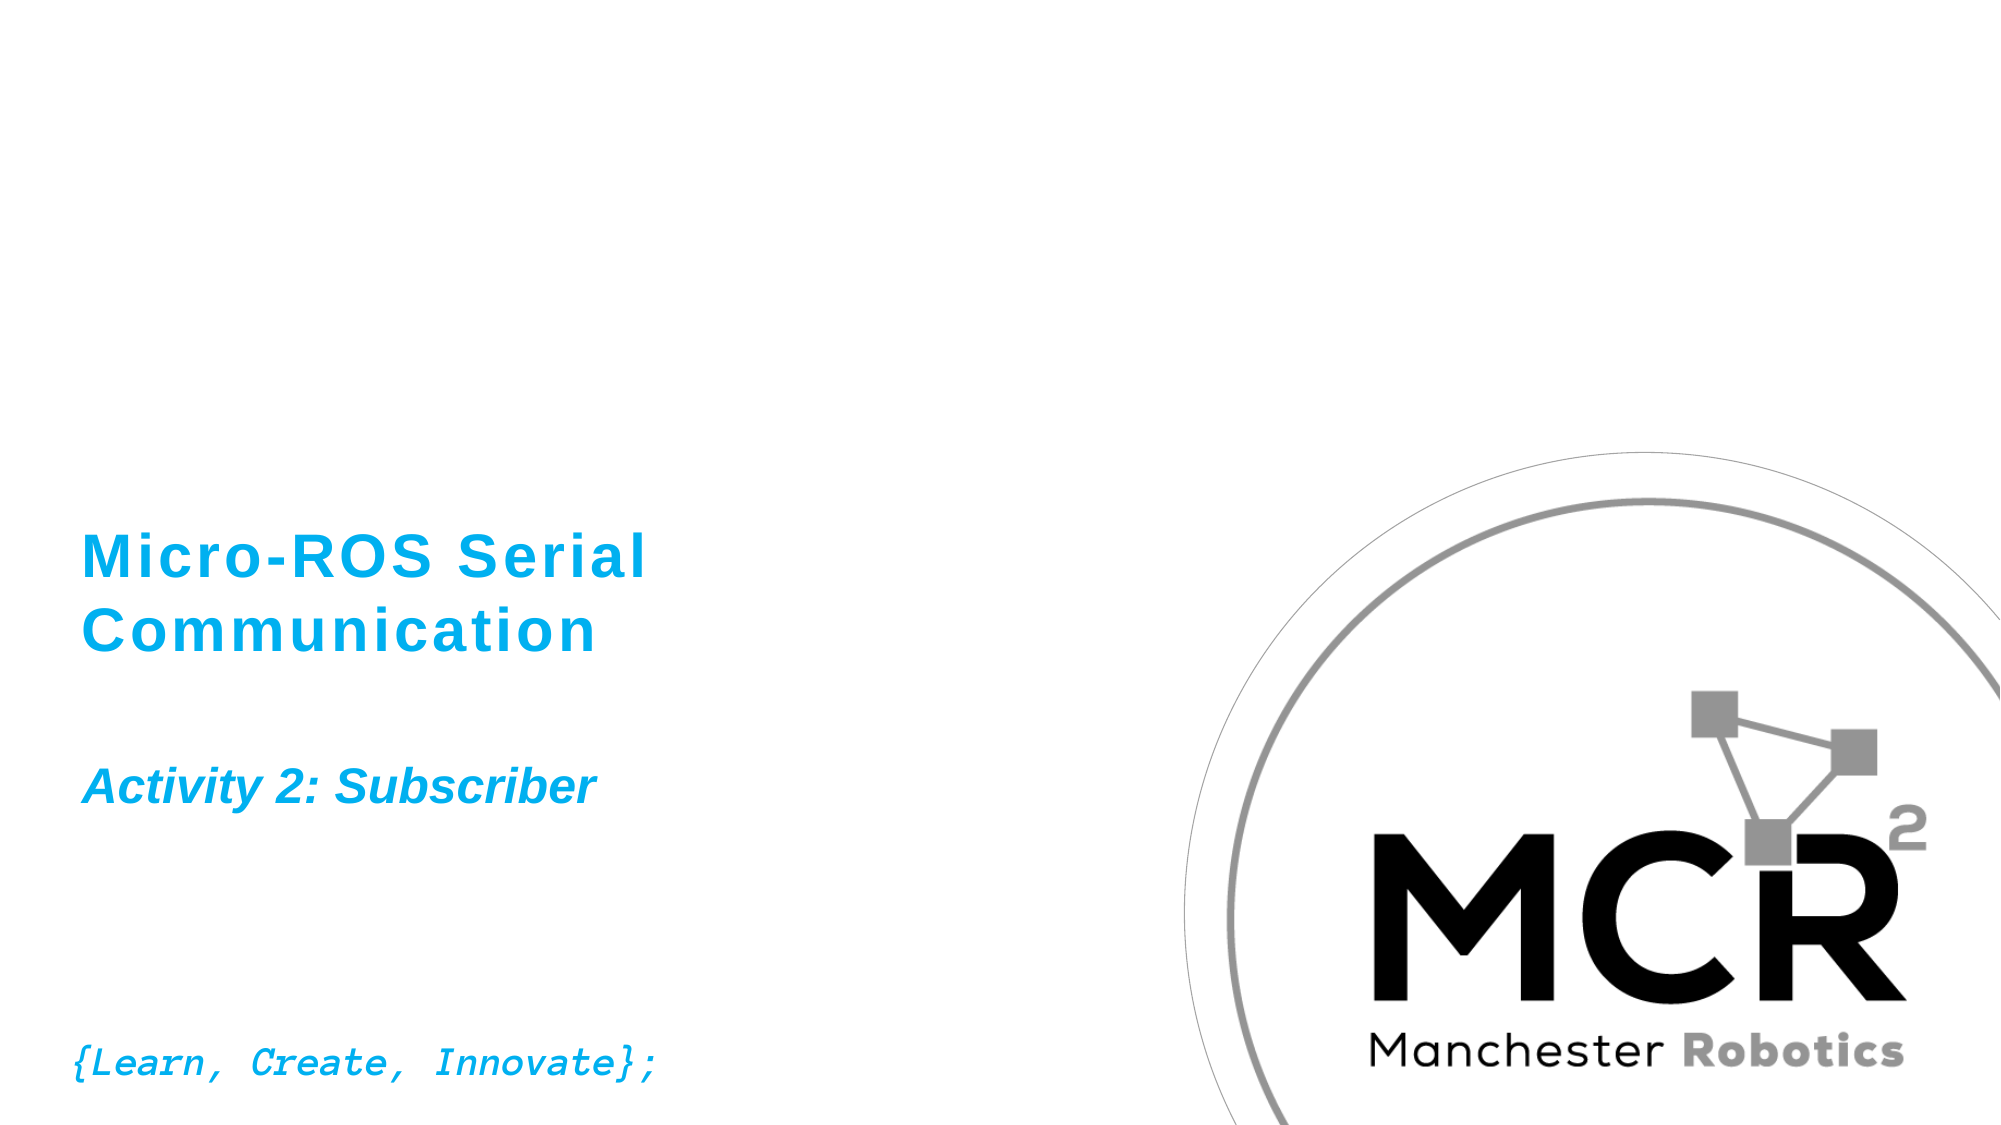

# Micro-ROS Serial Communication
Activity 2: Subscriber